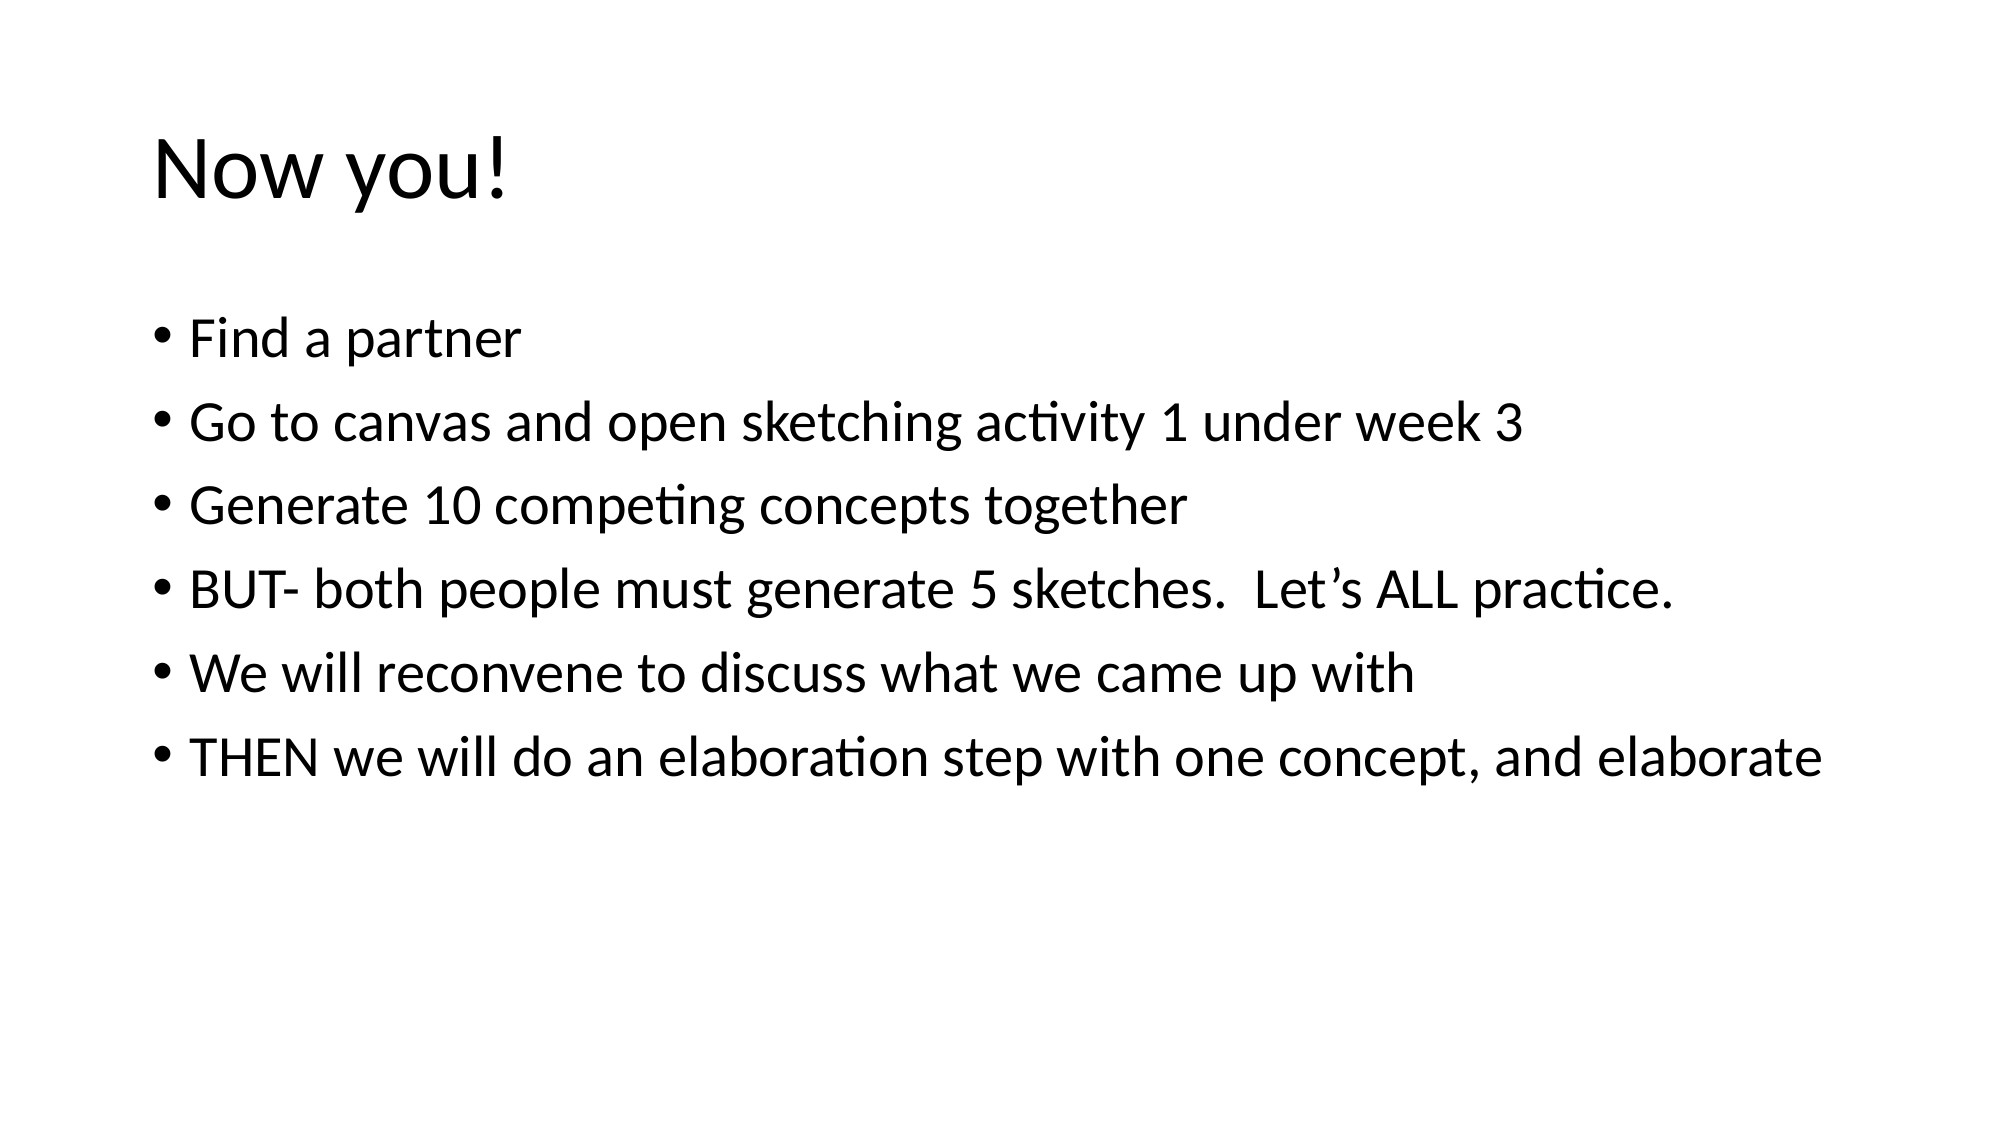

# Now you!
Find a partner
Go to canvas and open sketching activity 1 under week 3
Generate 10 competing concepts together
BUT- both people must generate 5 sketches.  Let’s ALL practice.
We will reconvene to discuss what we came up with
THEN we will do an elaboration step with one concept, and elaborate